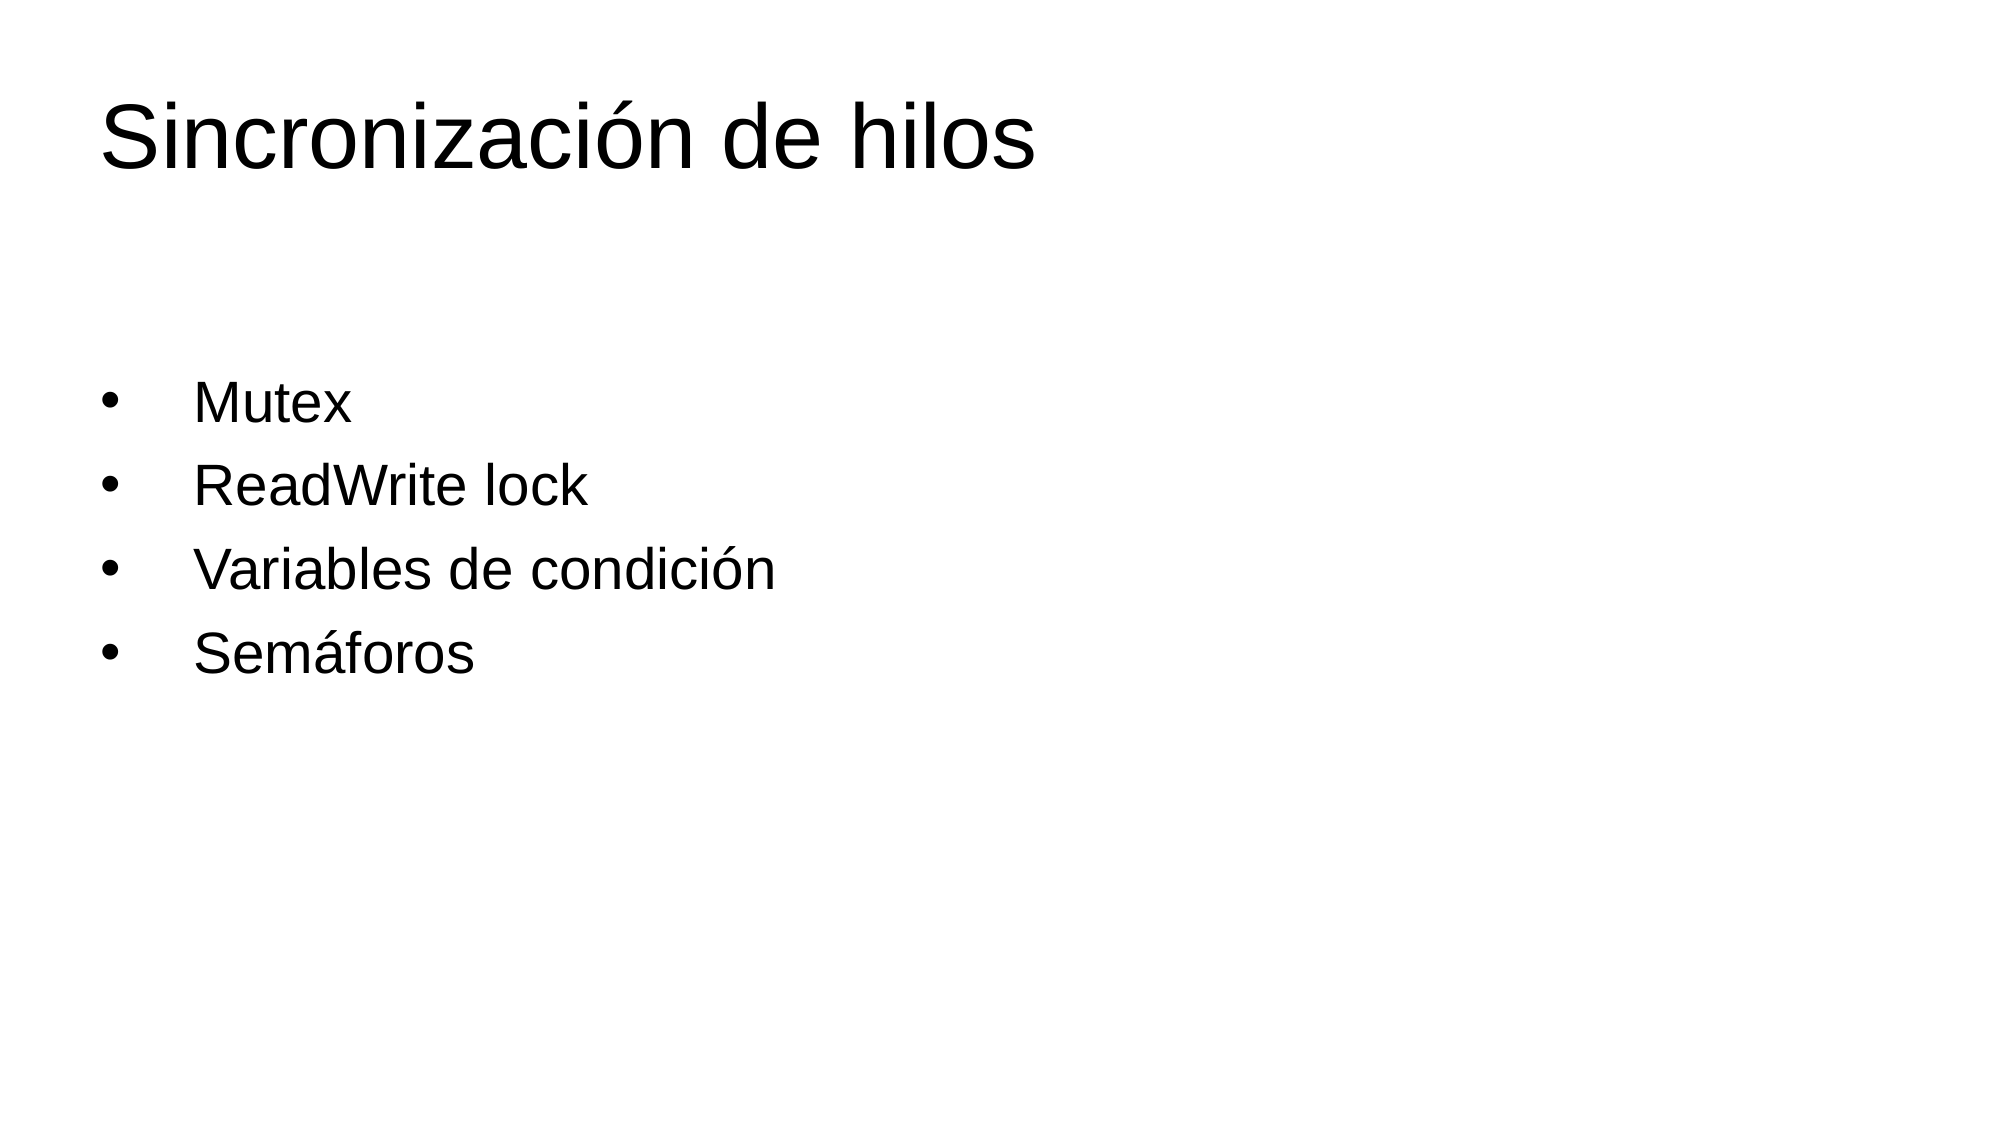

Sincronización de hilos
Mutex
ReadWrite lock
Variables de condición
Semáforos